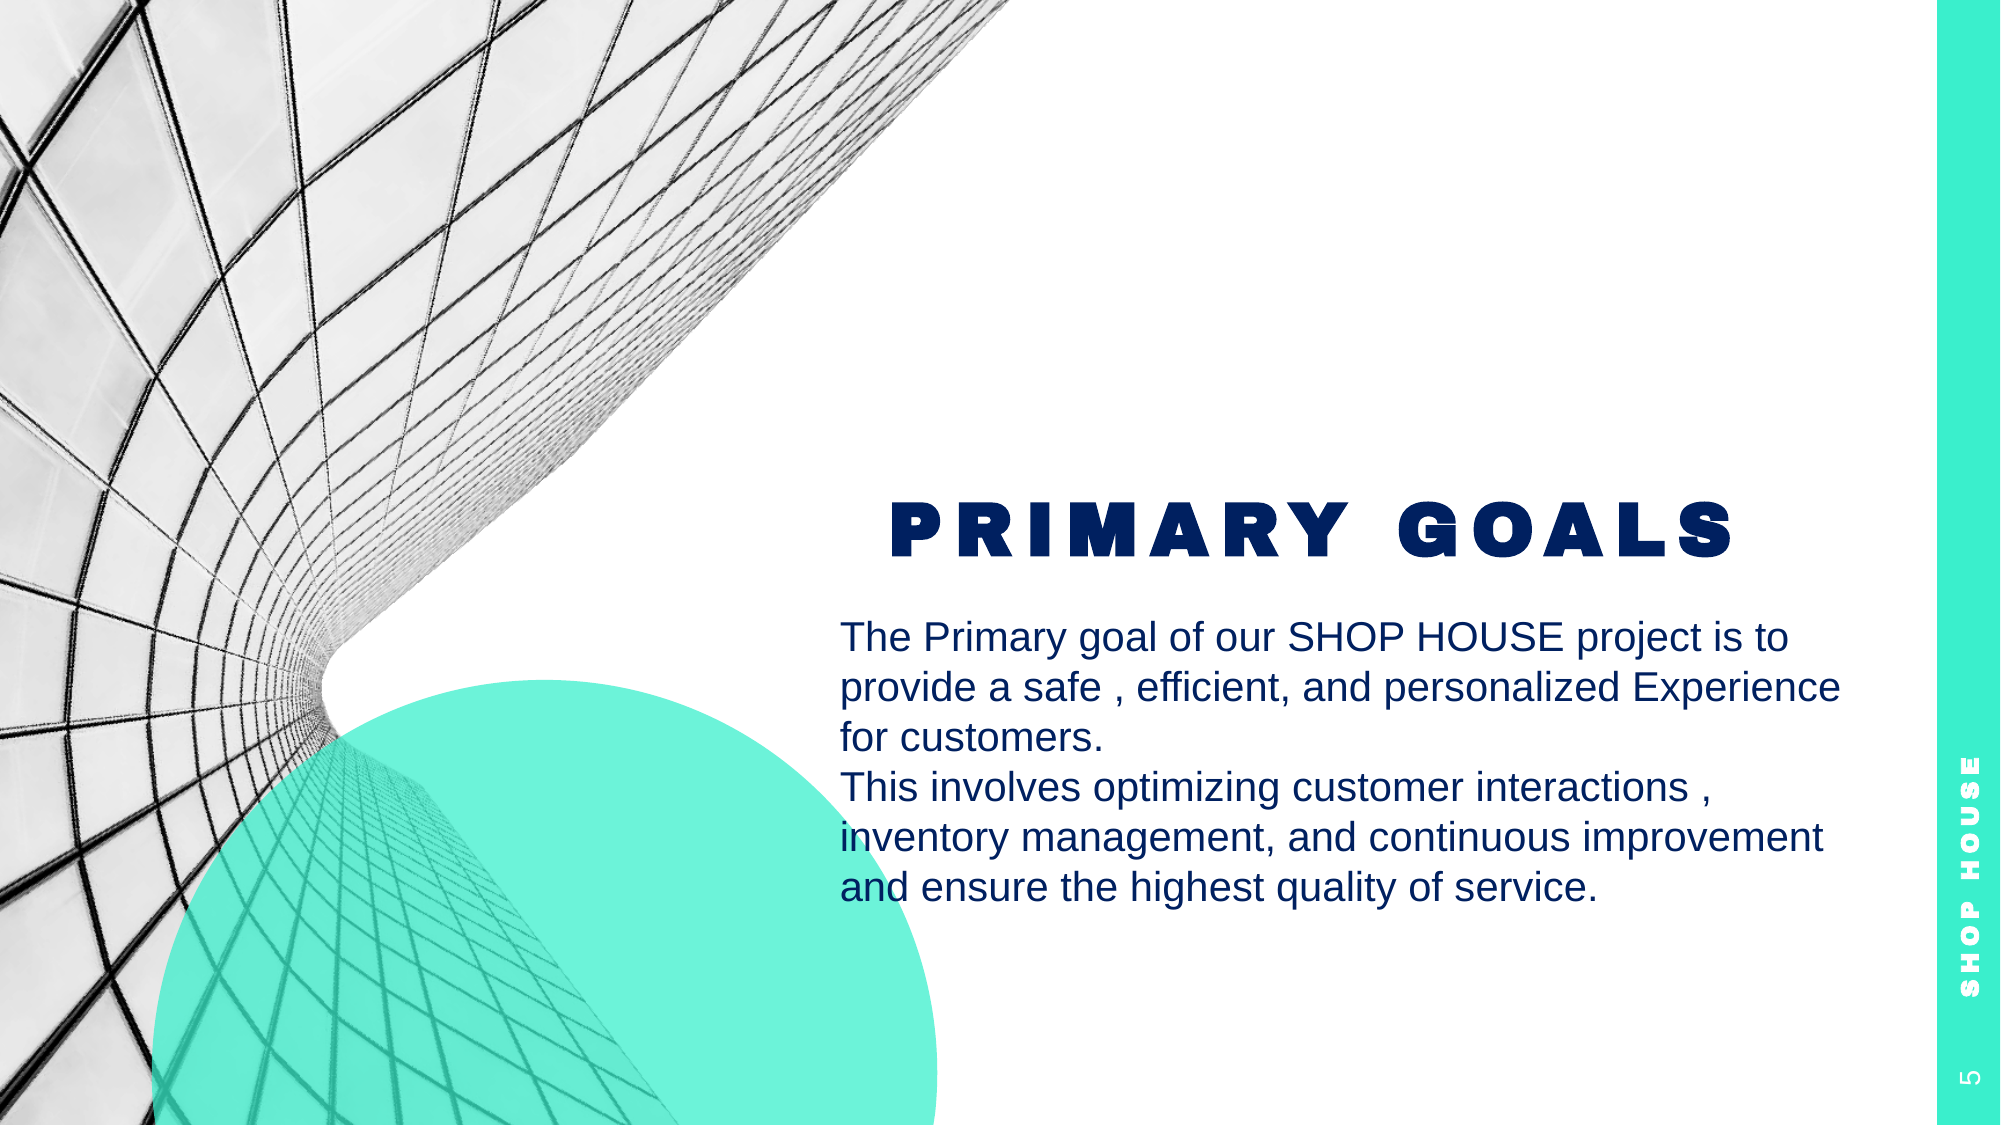

# PRIMARY GOALS
Shop HOuse
The Primary goal of our SHOP HOUSE project is to provide a safe , efficient, and personalized Experience for customers.
This involves optimizing customer interactions ,
inventory management, and continuous improvement and ensure the highest quality of service.
5